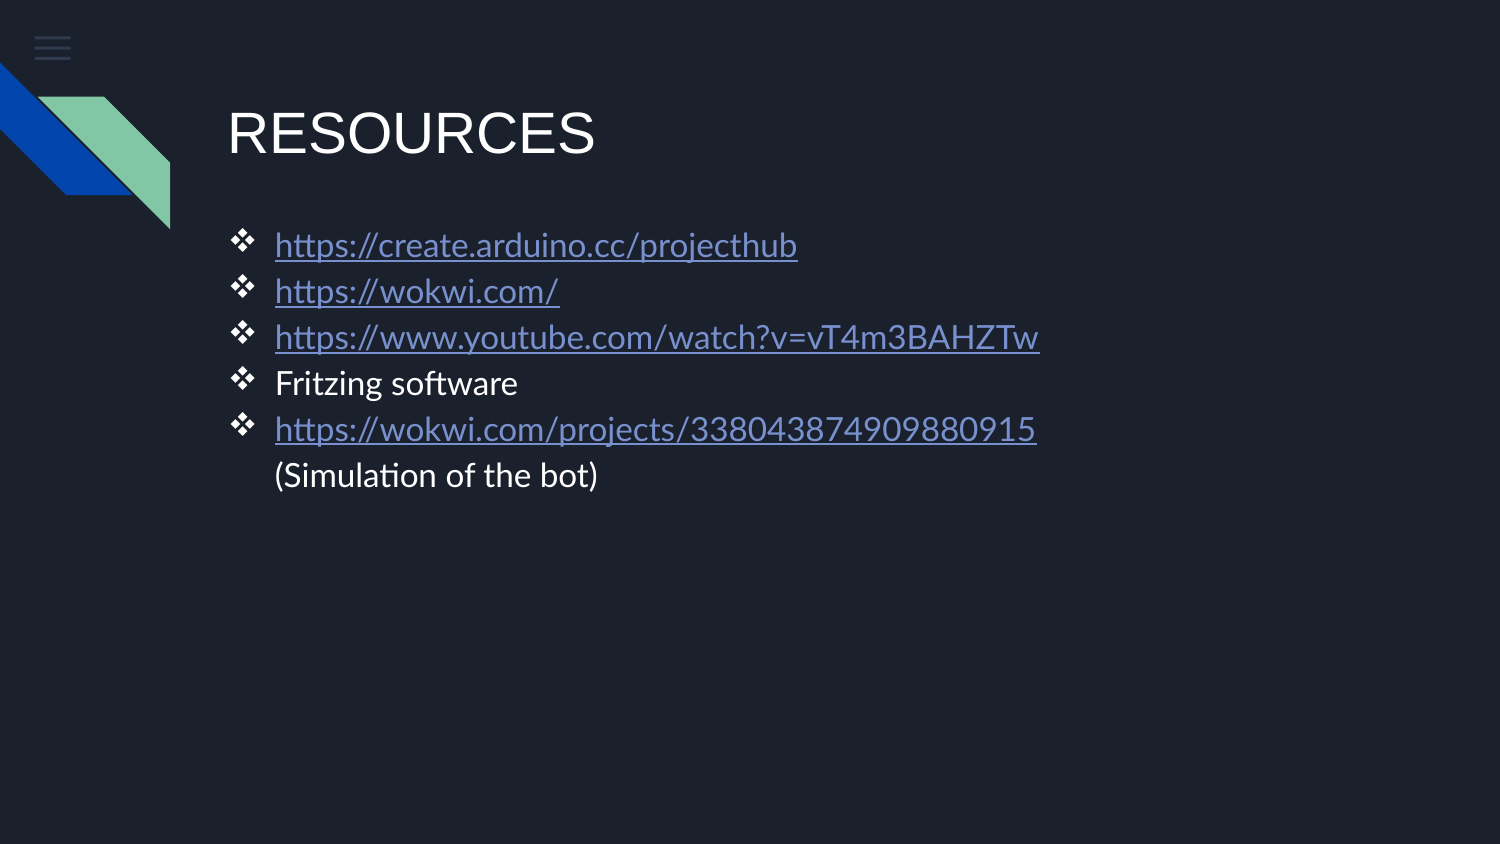

# RESOURCES
https://create.arduino.cc/projecthub
https://wokwi.com/
https://www.youtube.com/watch?v=vT4m3BAHZTw
Fritzing software
https://wokwi.com/projects/338043874909880915 (Simulation of the bot)